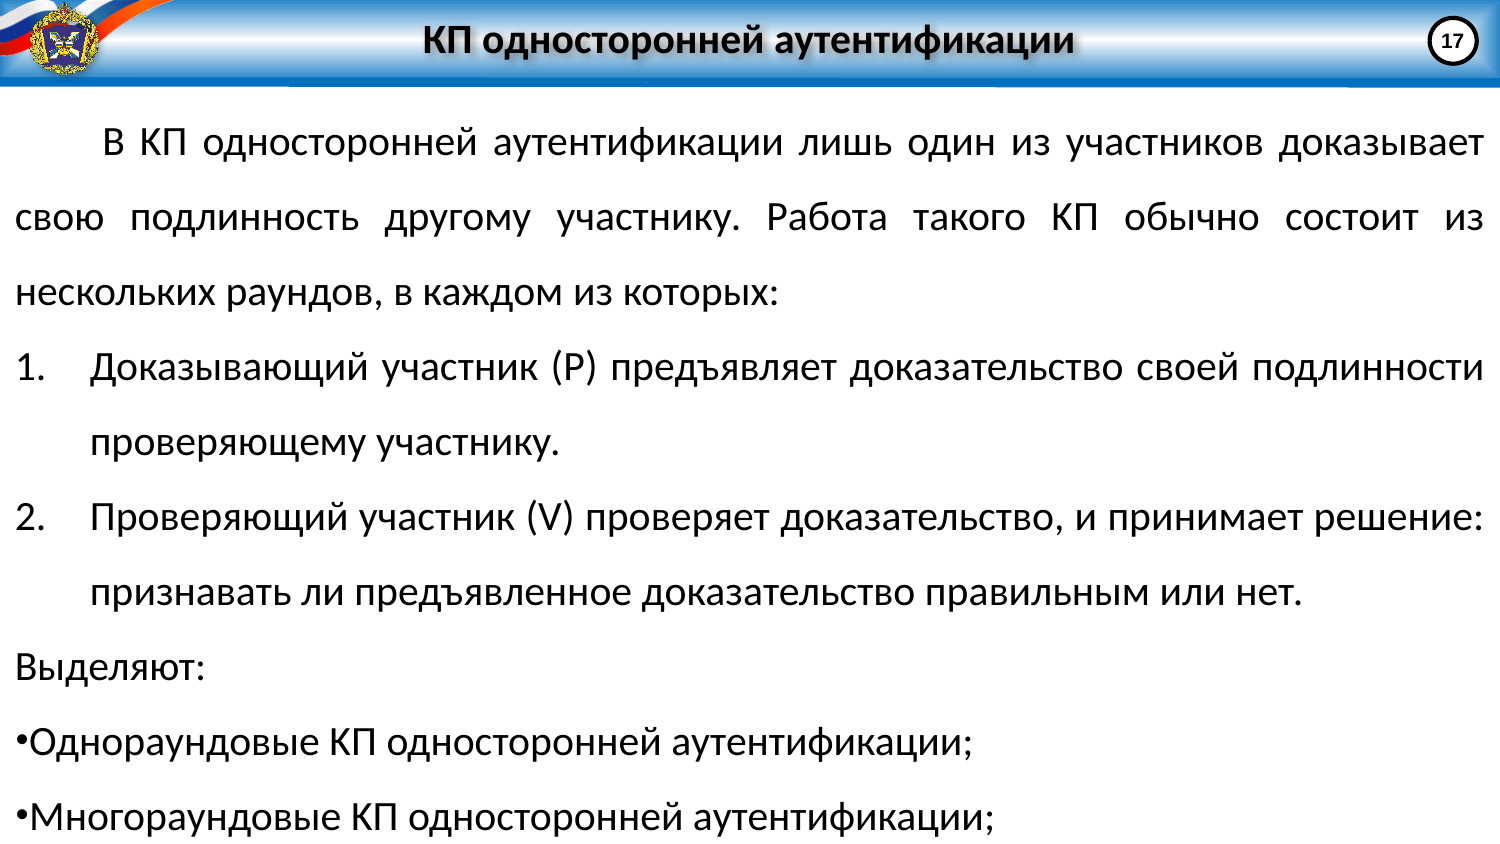

# КП односторонней аутентификации
17
В KП односторонней аутентификации лишь один из участников доказывает свою подлинность другому участнику. Работа такого KП обычно состоит из нескольких раундов, в каждом из которых:
Доказывающий участник (P) предъявляет доказательство своей подлинности проверяющему участнику.
Проверяющий участник (V) проверяет доказательство, и принимает решение: признавать ли предъявленное доказательство правильным или нет.
Выделяют:
Однораундовые KП односторонней аутентификации;
Многораундовые KП односторонней аутентификации;